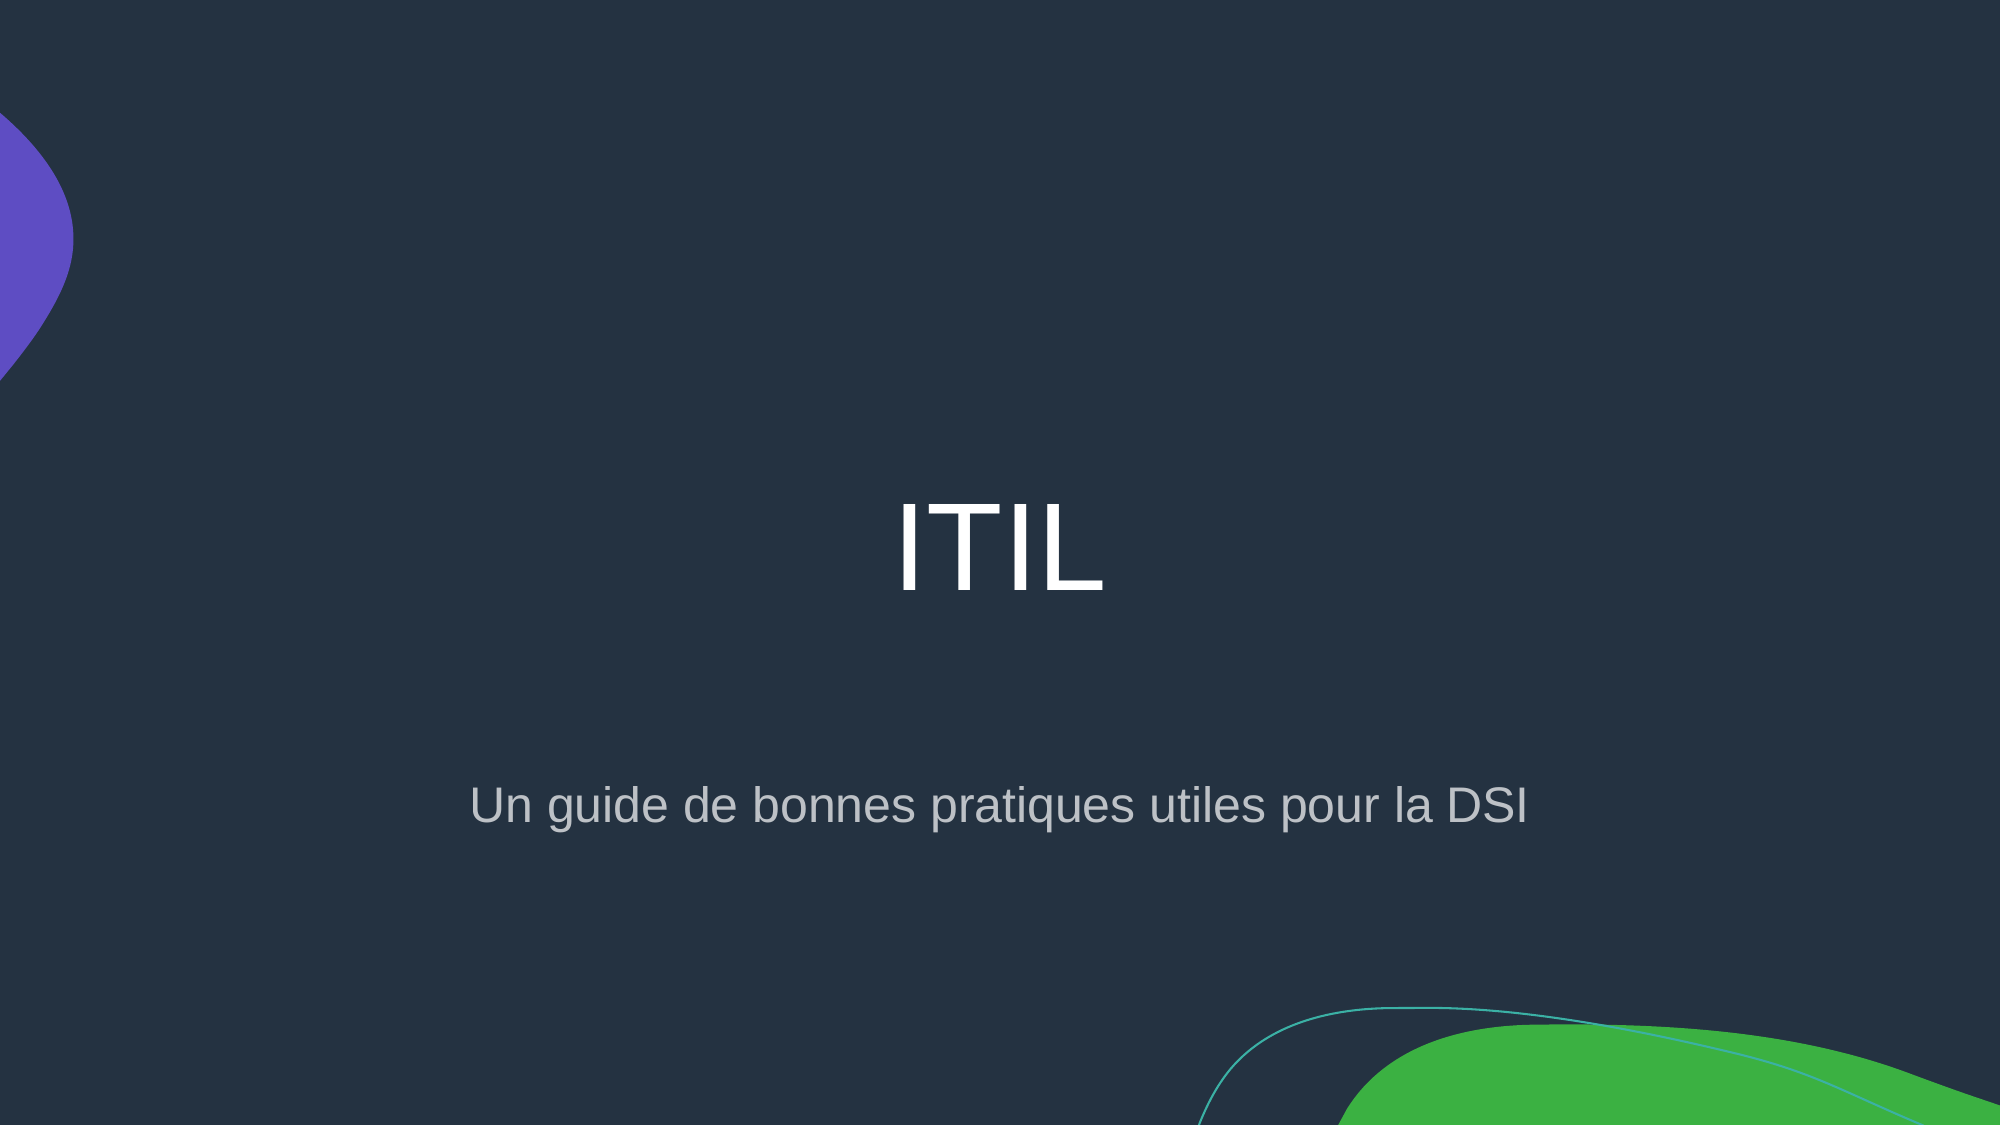

# ITIL
Un guide de bonnes pratiques utiles pour la DSI